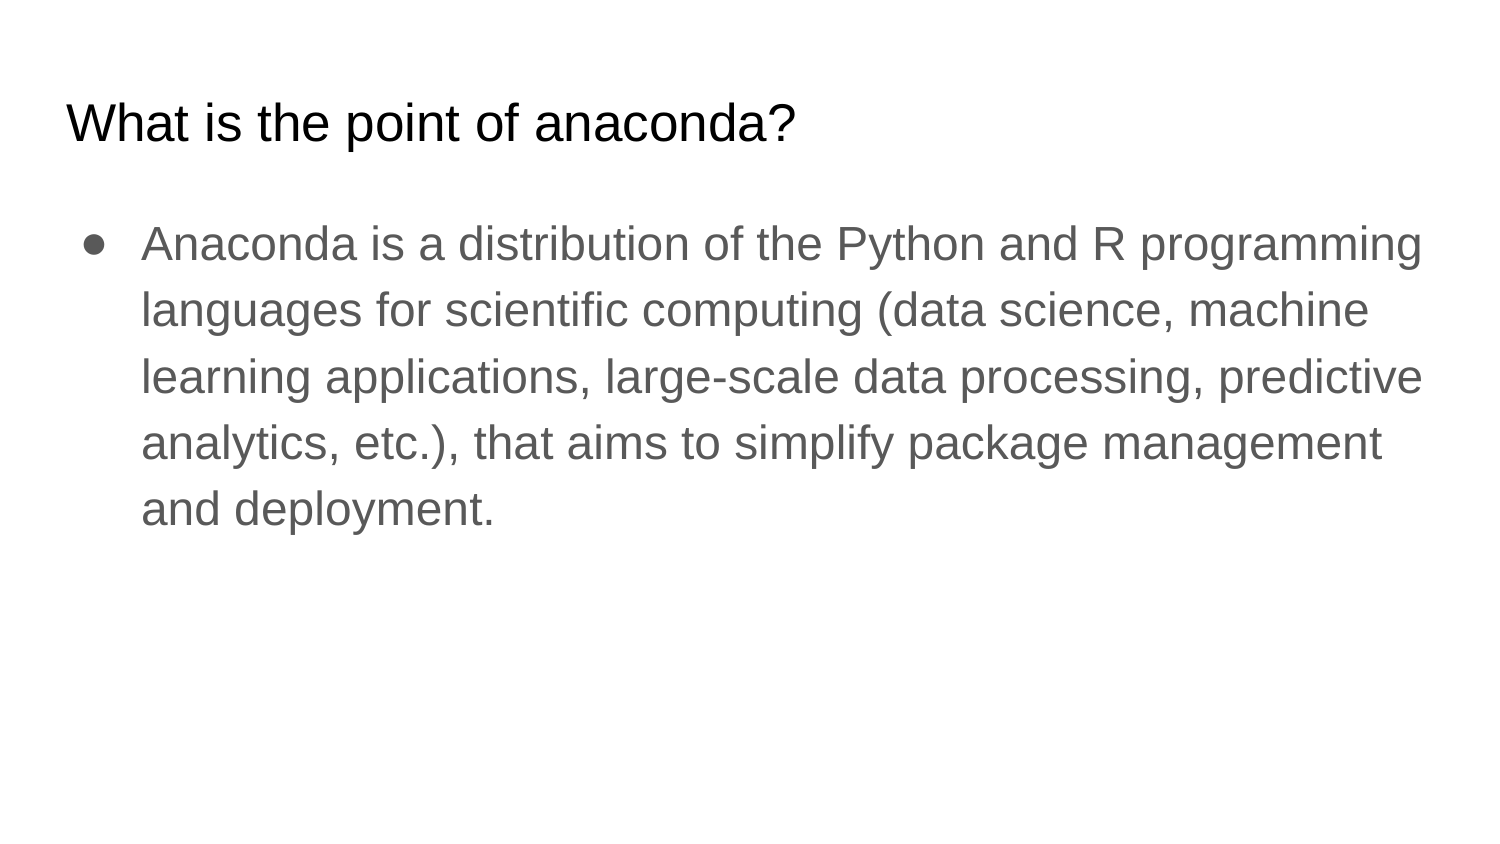

# What is the point of anaconda?
Anaconda is a distribution of the Python and R programming languages for scientific computing (data science, machine learning applications, large-scale data processing, predictive analytics, etc.), that aims to simplify package management and deployment.